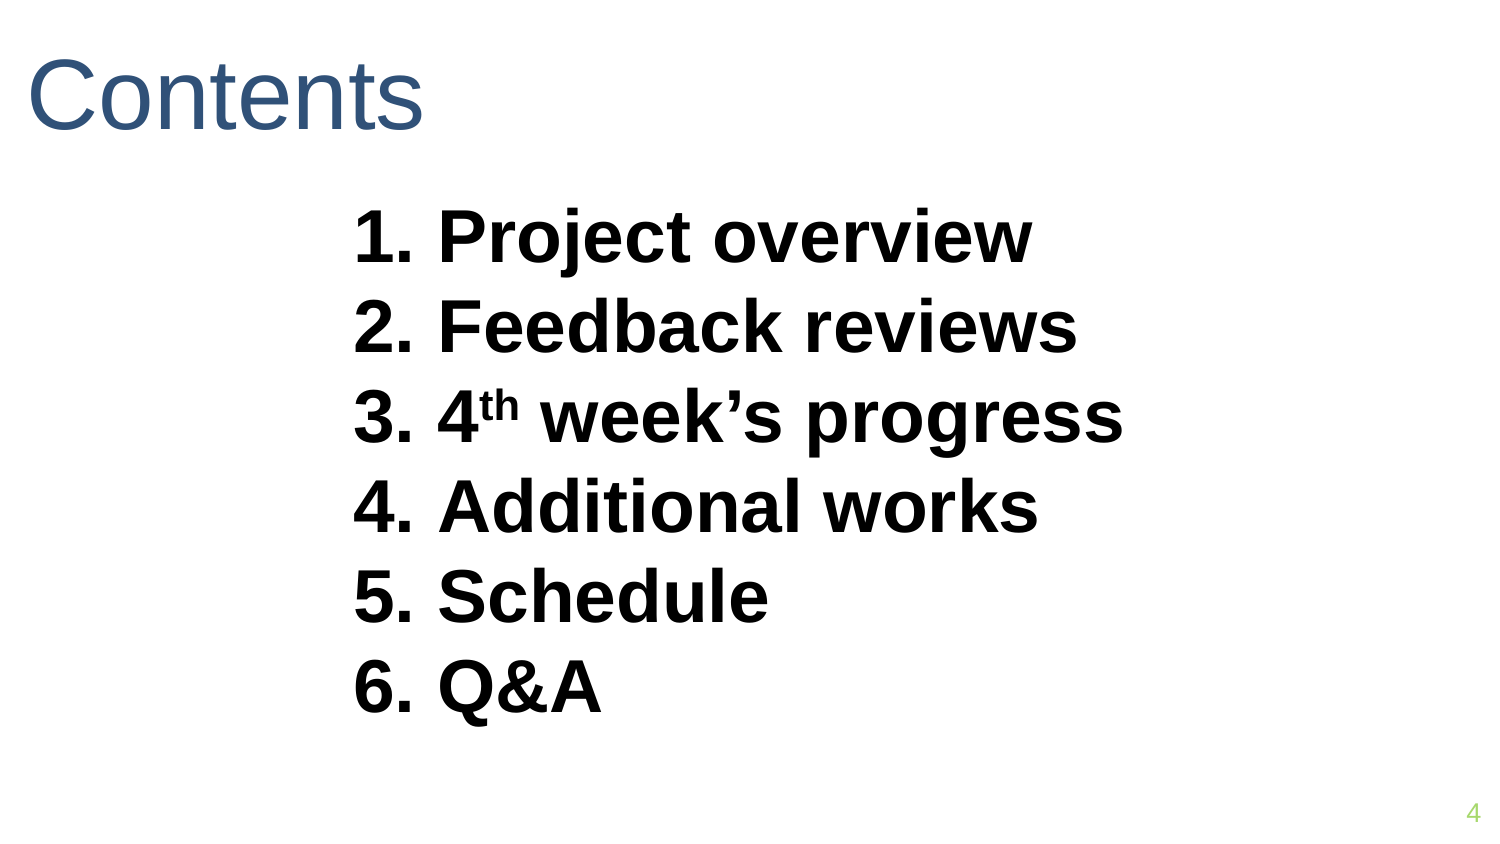

Contents
Project overview
Feedback reviews
4th week’s progress
Additional works
Schedule
Q&A
4